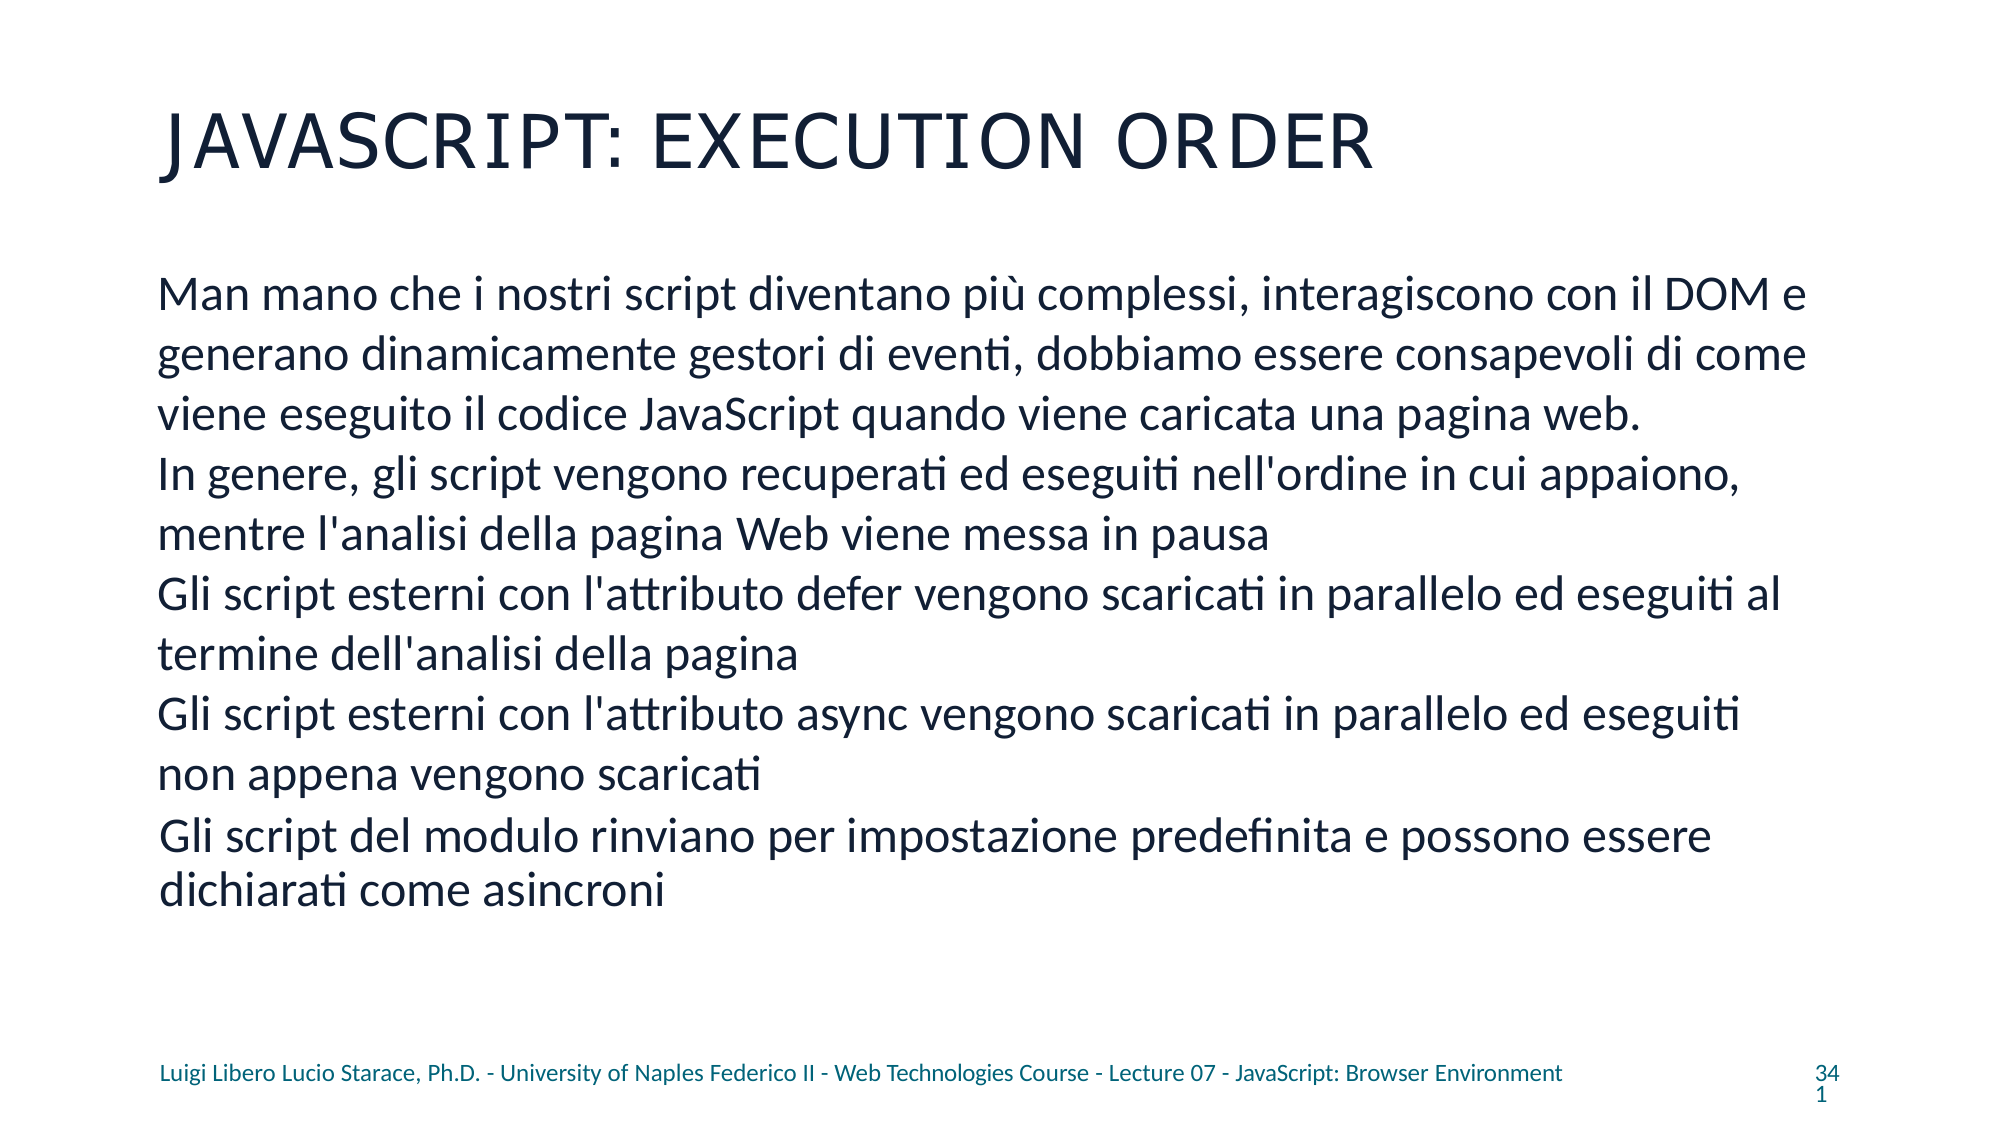

# JAVASCRIPT: EXECUTION ORDER
Man mano che i nostri script diventano più complessi, interagiscono con il DOM e generano dinamicamente gestori di eventi, dobbiamo essere consapevoli di come viene eseguito il codice JavaScript quando viene caricata una pagina web.
In genere, gli script vengono recuperati ed eseguiti nell'ordine in cui appaiono, mentre l'analisi della pagina Web viene messa in pausa
Gli script esterni con l'attributo defer vengono scaricati in parallelo ed eseguiti al termine dell'analisi della pagina
Gli script esterni con l'attributo async vengono scaricati in parallelo ed eseguiti non appena vengono scaricati
Gli script del modulo rinviano per impostazione predefinita e possono essere dichiarati come asincroni
Luigi Libero Lucio Starace, Ph.D. - University of Naples Federico II - Web Technologies Course - Lecture 07 - JavaScript: Browser Environment
341